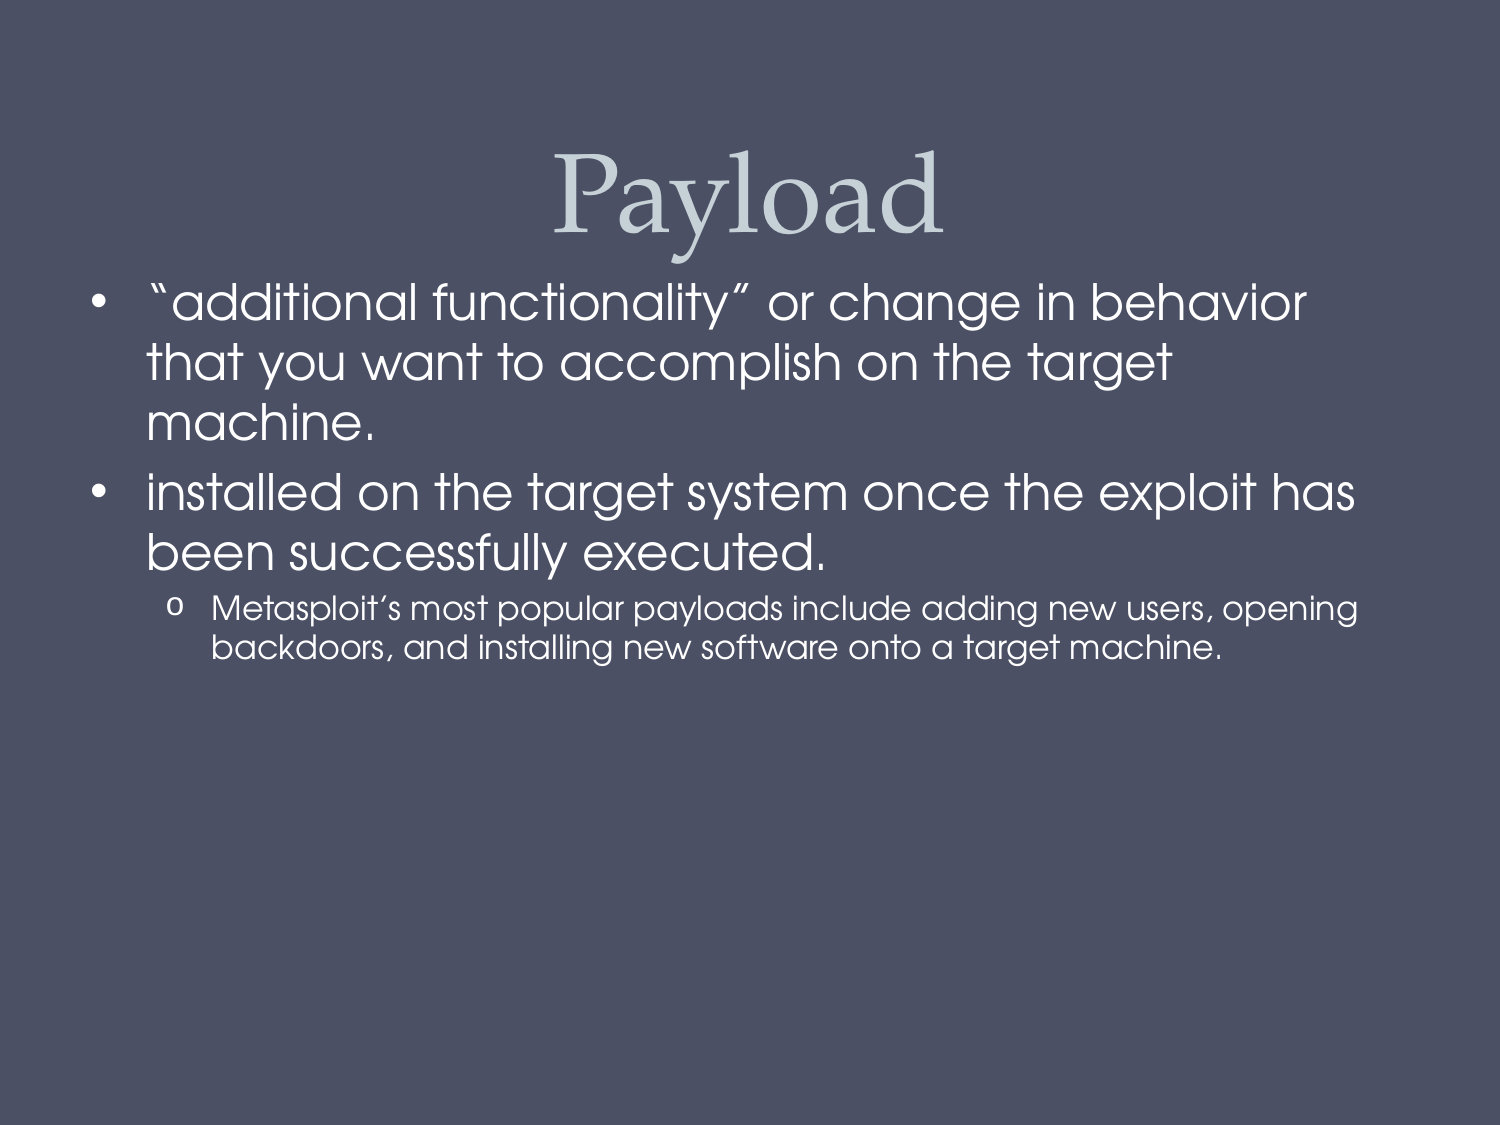

# Payload
“additional functionality” or change in behavior that you want to accomplish on the target machine.
installed on the target system once the exploit has been successfully executed.
Metasploit’s most popular payloads include adding new users, opening backdoors, and installing new software onto a target machine.